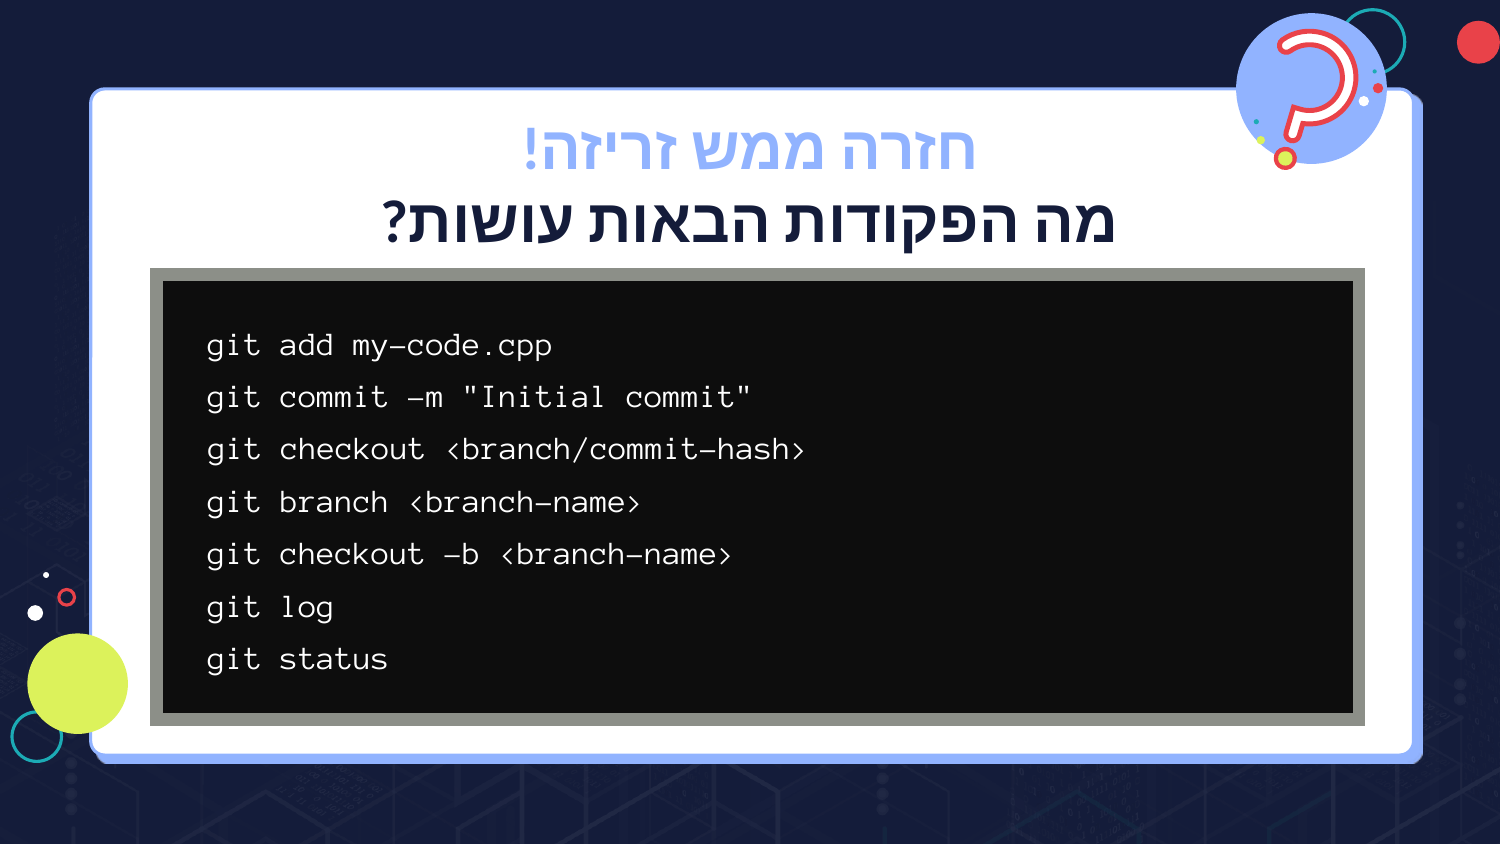

# חזרה ממש זריזה! מה הפקודות הבאות עושות?

  git add my-code.cpp
  git commit –m "Initial commit"
    git checkout <branch/commit-hash>
  git branch <branch-name>
  git checkout –b <branch-name>
  git log
  git status